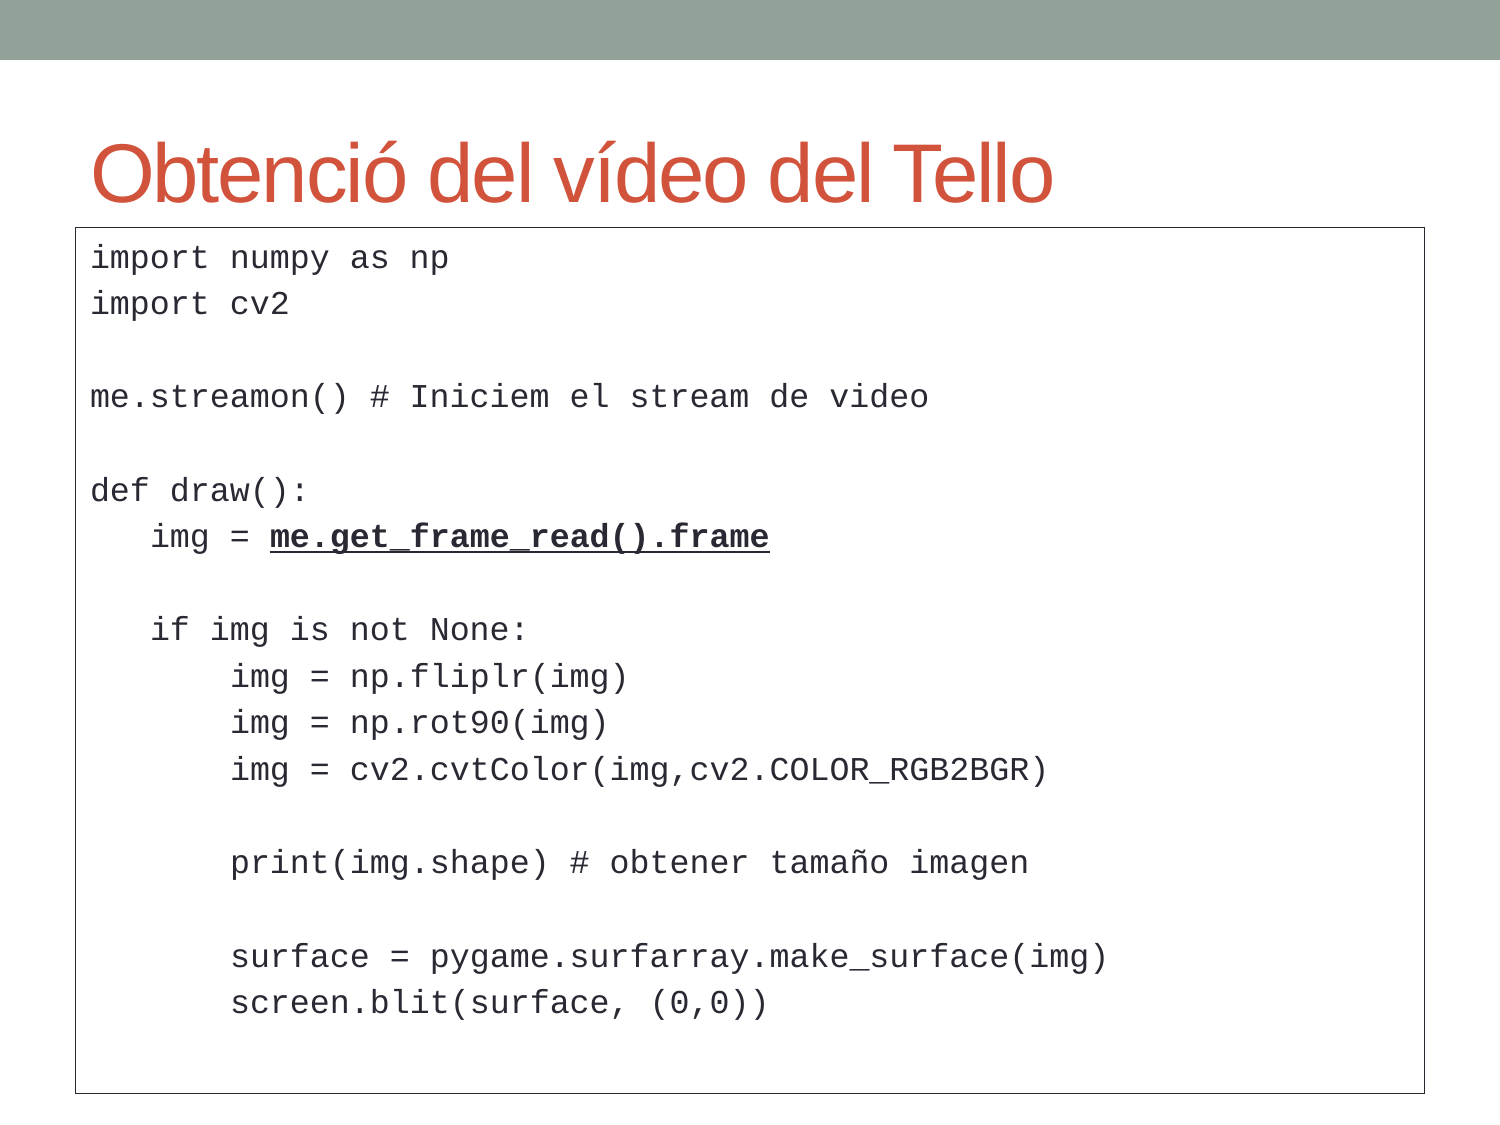

# Obtenció del vídeo del Tello
import numpy as np
import cv2

me.streamon() # Iniciem el stream de video

def draw():
   img = me.get_frame_read().frame

   if img is not None:
       img = np.fliplr(img)
       img = np.rot90(img)
       img = cv2.cvtColor(img,cv2.COLOR_RGB2BGR)

       print(img.shape) # obtener tamaño imagen

       surface = pygame.surfarray.make_surface(img)
       screen.blit(surface, (0,0))